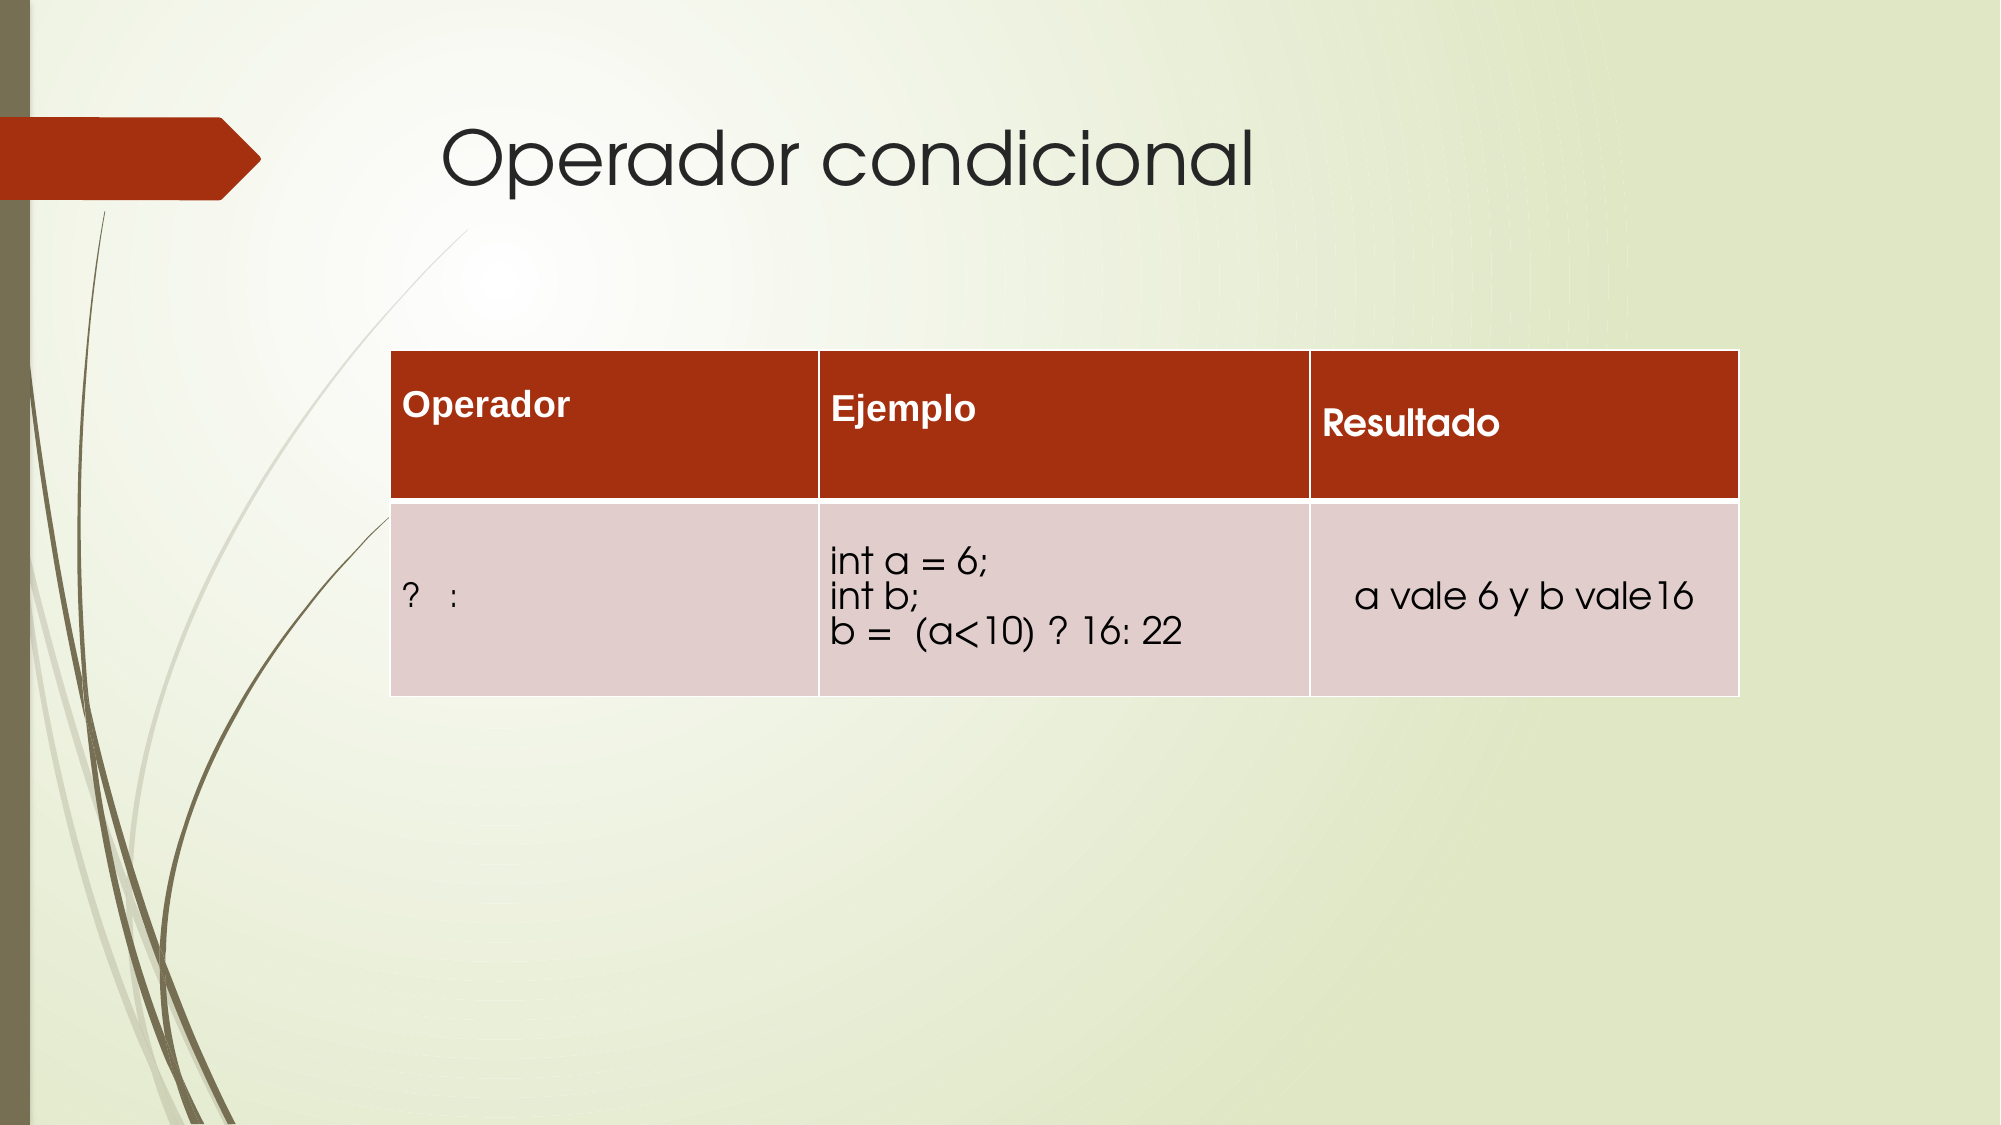

# Operador condicional
| Operador | Ejemplo | Resultado |
| --- | --- | --- |
| ? : | int a = 6; int b; b = (a<10) ? 16: 22 | a vale 6 y b vale16 |